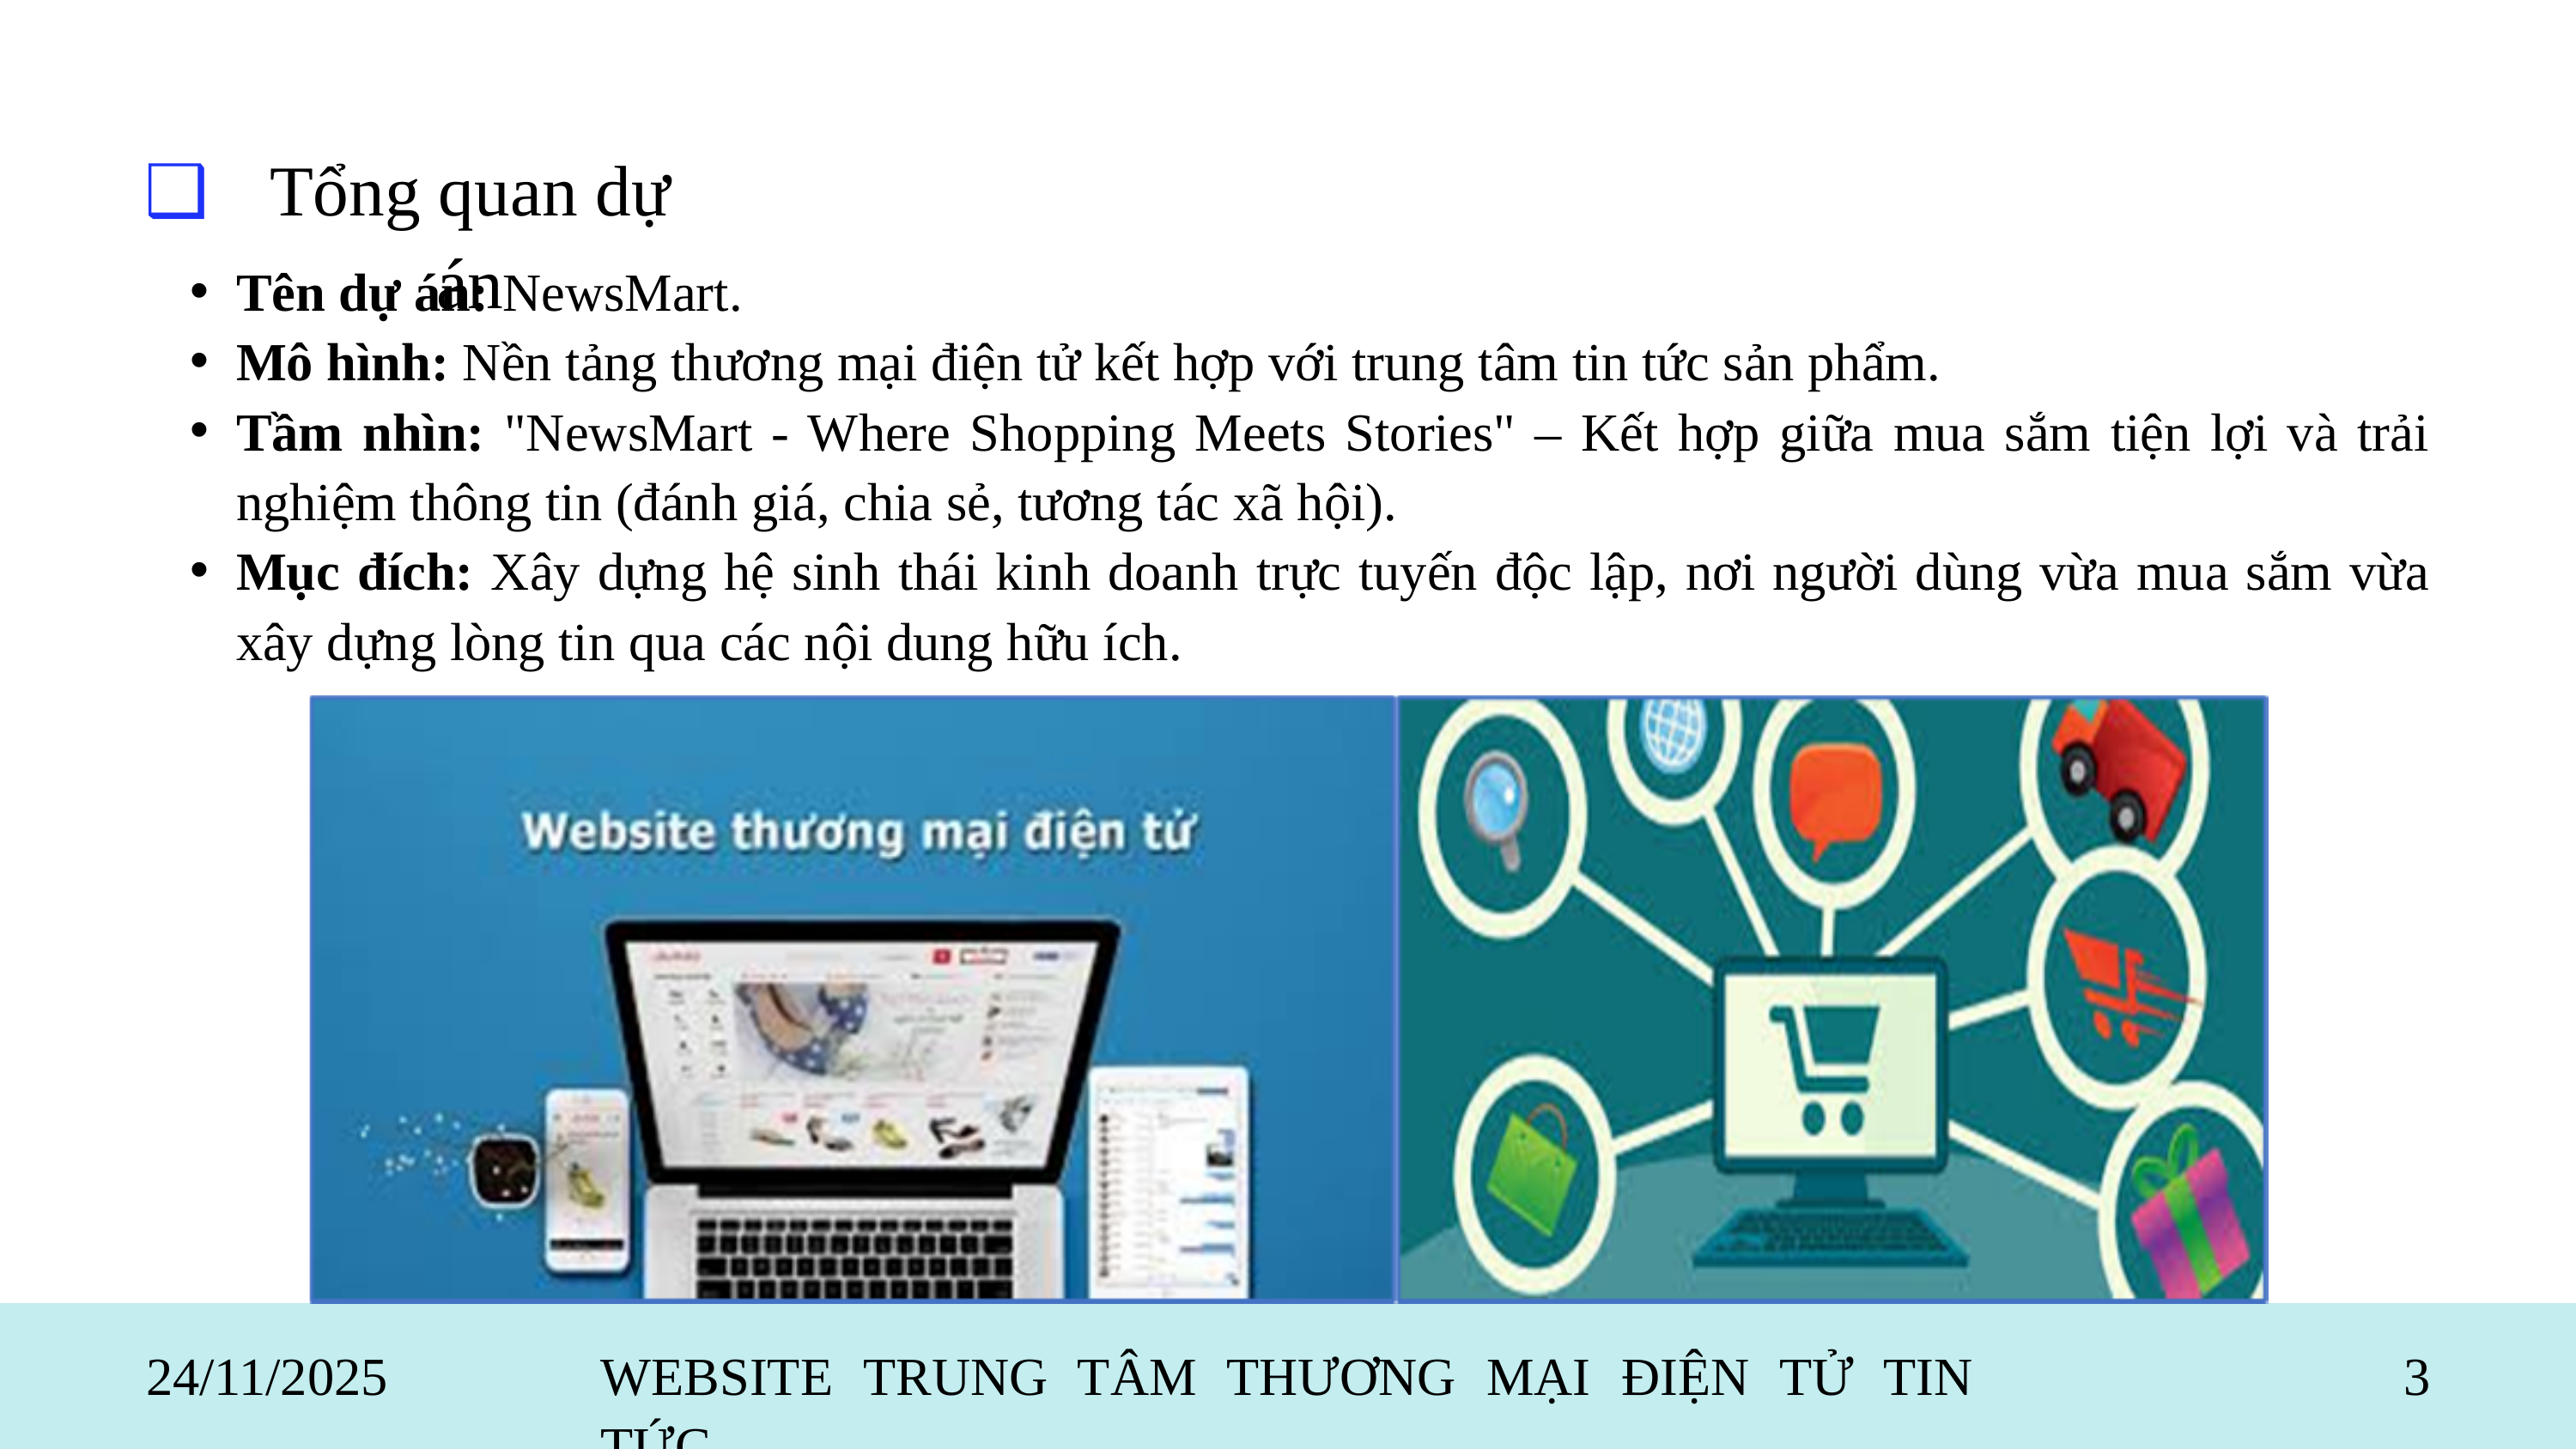

❑
Tổng quan dự án
Tên dự án: NewsMart.
Mô hình: Nền tảng thương mại điện tử kết hợp với trung tâm tin tức sản phẩm.
Tầm nhìn: "NewsMart - Where Shopping Meets Stories" – Kết hợp giữa mua sắm tiện lợi và trải nghiệm thông tin (đánh giá, chia sẻ, tương tác xã hội).
Mục đích: Xây dựng hệ sinh thái kinh doanh trực tuyến độc lập, nơi người dùng vừa mua sắm vừa xây dựng lòng tin qua các nội dung hữu ích.

24/11/2025
WEBSITE TRUNG TÂM THƯƠNG MẠI ĐIỆN TỬ TIN TỨC
3